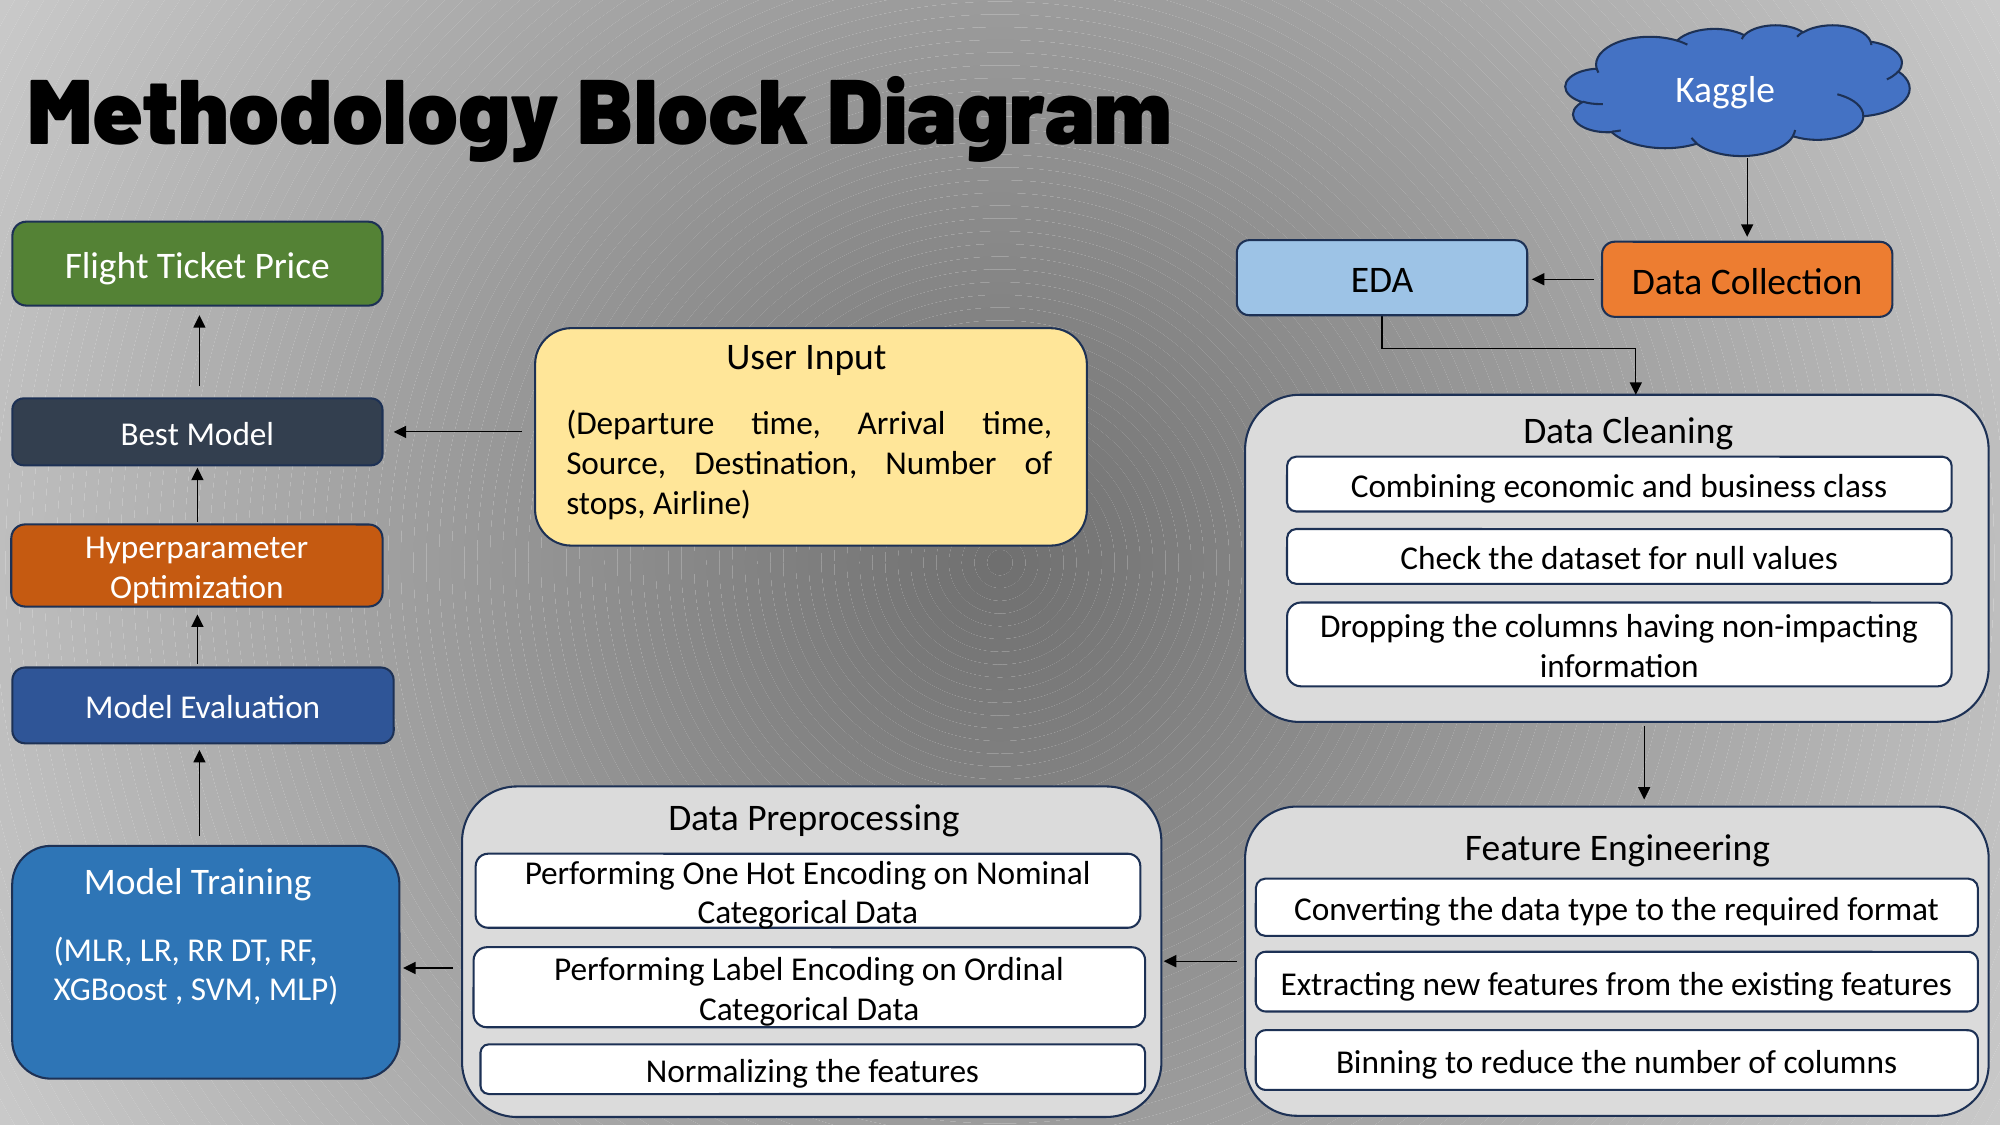

# Methodology Block Diagram
Kaggle
Flight Ticket Price
EDA
Data Collection
User Input

(Departure time, Arrival time, Source, Destination, Number of stops, Airline)

Best Model
Data Cleaning
Combining economic and business class
Hyperparameter Optimization
Check the dataset for null values
Dropping the columns having non-impacting information
Model Evaluation
Data Preprocessing

Feature Engineering

Model Training

Performing One Hot Encoding on Nominal Categorical Data
Converting the data type to the required format
(MLR, LR, RR DT, RF, XGBoost , SVM, MLP)
Performing Label Encoding on Ordinal Categorical Data
Extracting new features from the existing features
Binning to reduce the number of columns
Normalizing the features